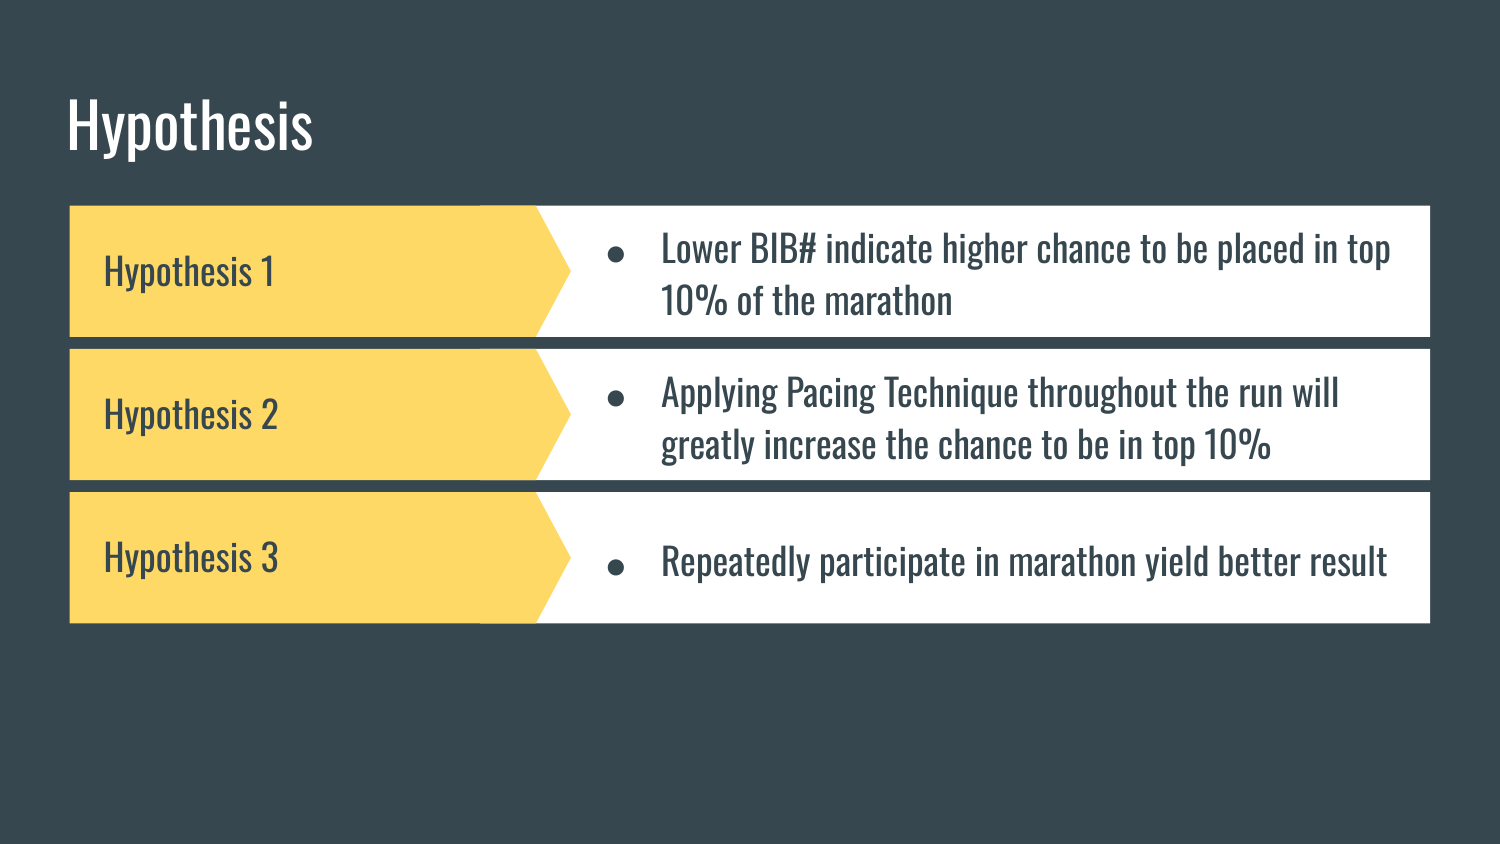

# Hypothesis

Lower BIB# indicate higher chance to be placed in top 10% of the marathon
Hypothesis 1

Hypothesis 2
Applying Pacing Technique throughout the run will greatly increase the chance to be in top 10%

Hypothesis 3
Repeatedly participate in marathon yield better result
Deliverable 4
Lorem ipsum dolor sit amet
Sed do eiusmod tempor incididunt ut labore